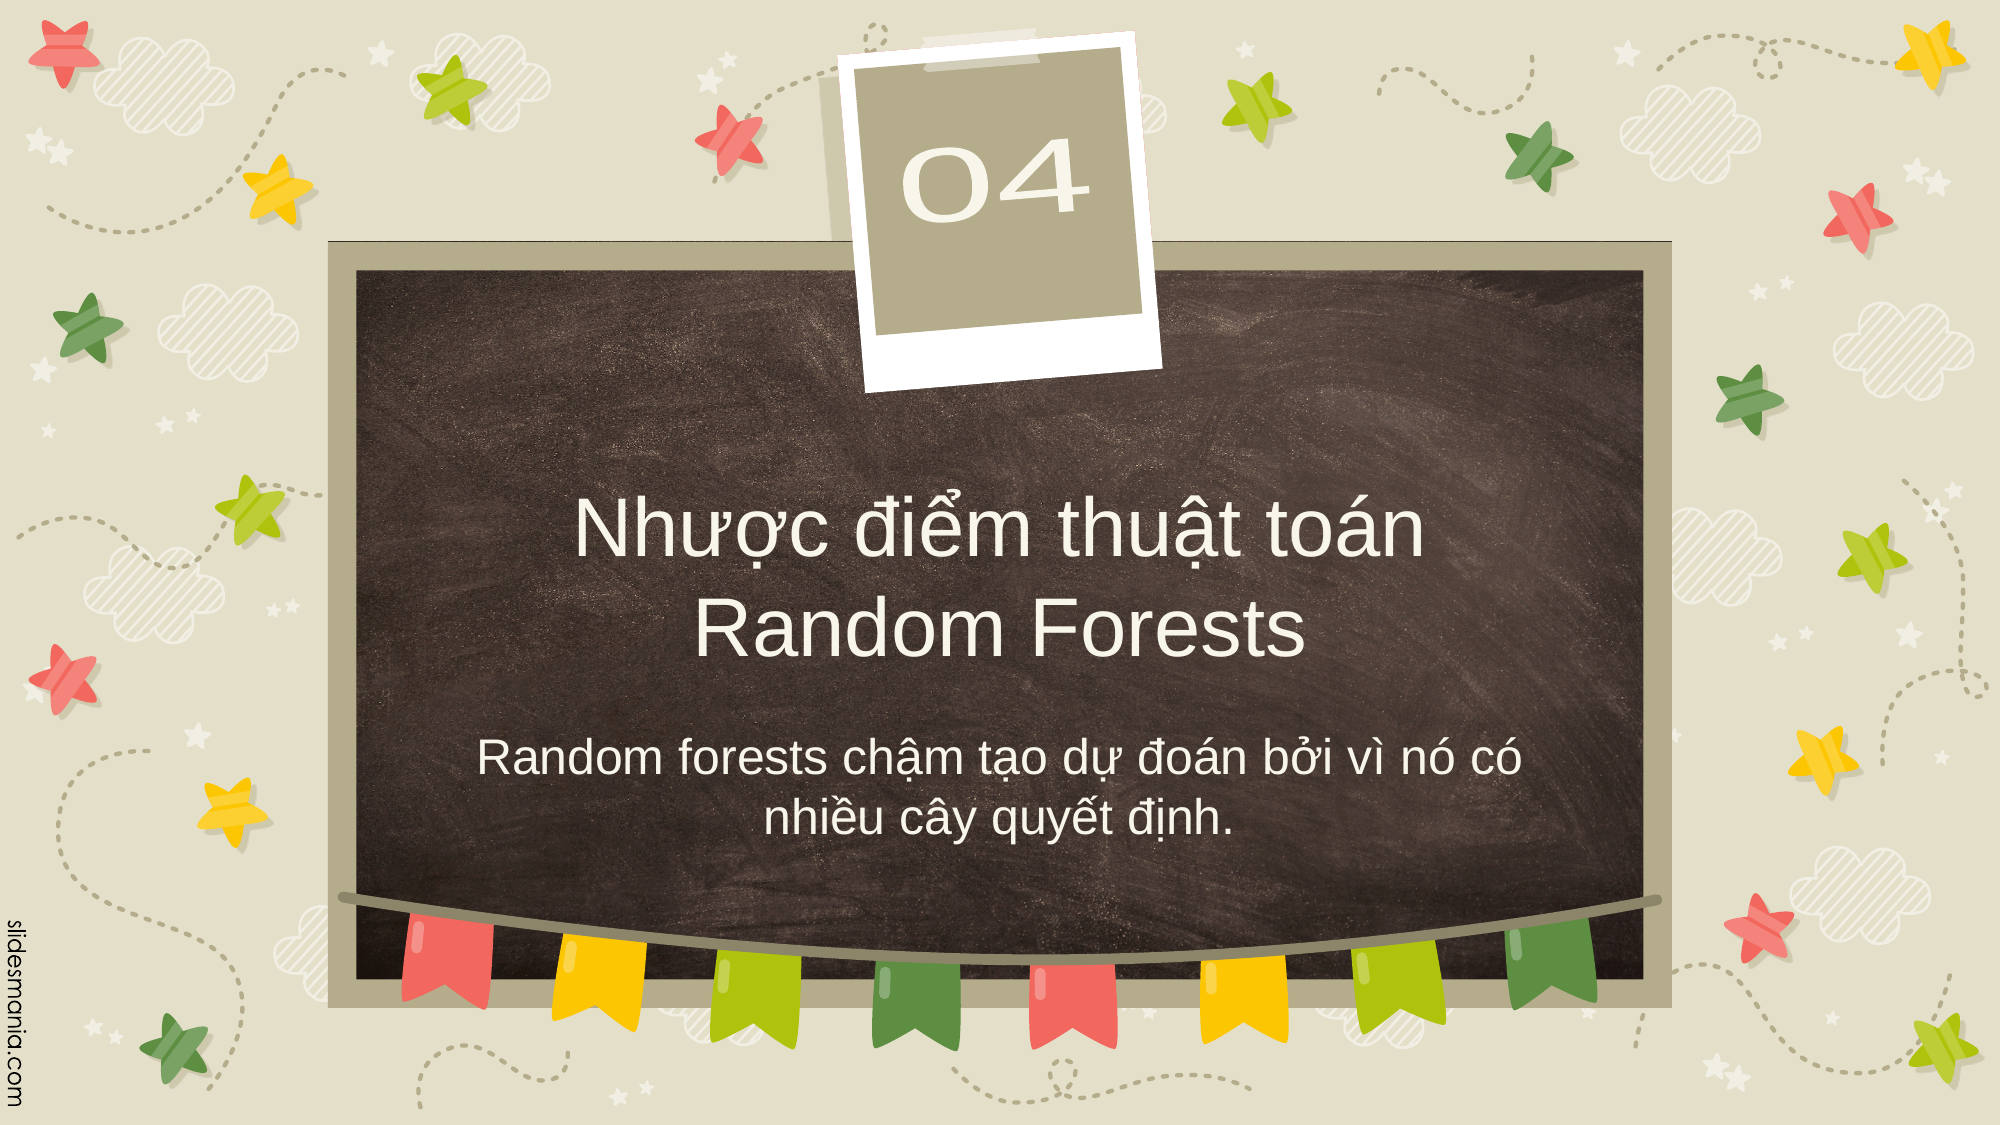

04

# Nhược điểm thuật toán Random Forests
Random forests chậm tạo dự đoán bởi vì nó có nhiều cây quyết định.